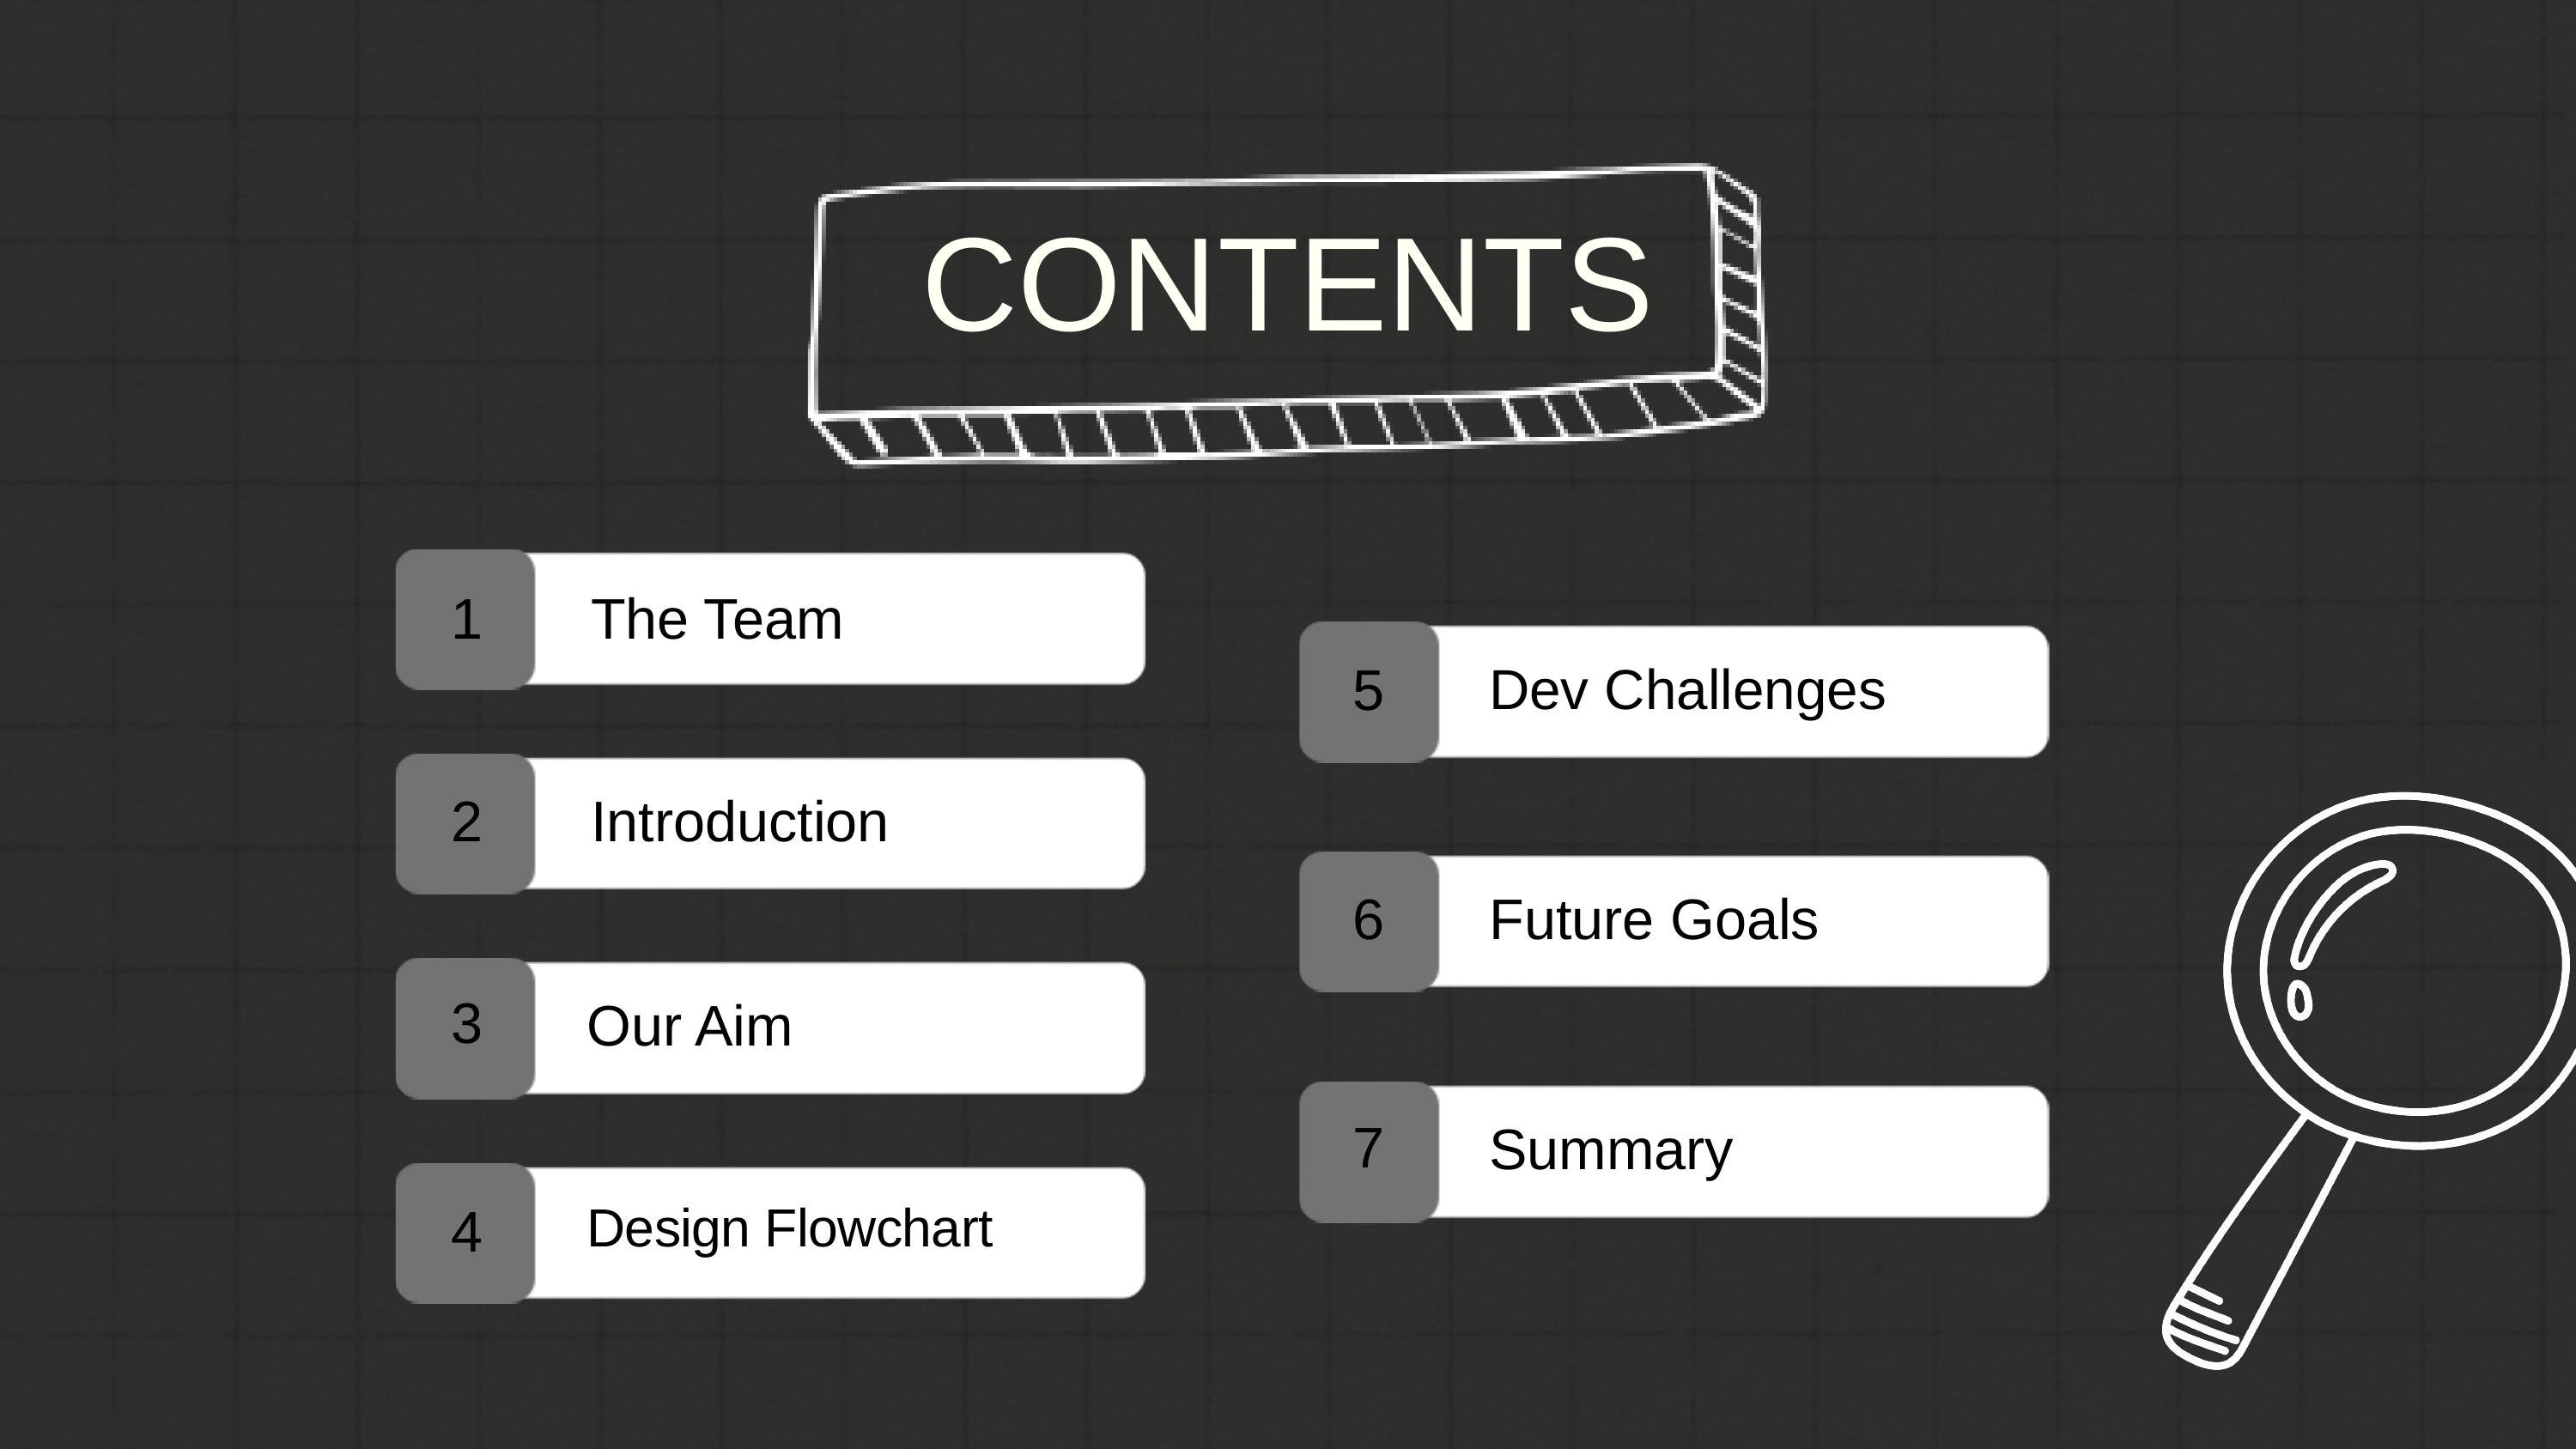

CONTENTS

1
The Team

5
Dev Challenges

2
Introduction

6
Future Goals

3
Our Aim

7
Summary

Design Flowchart
4